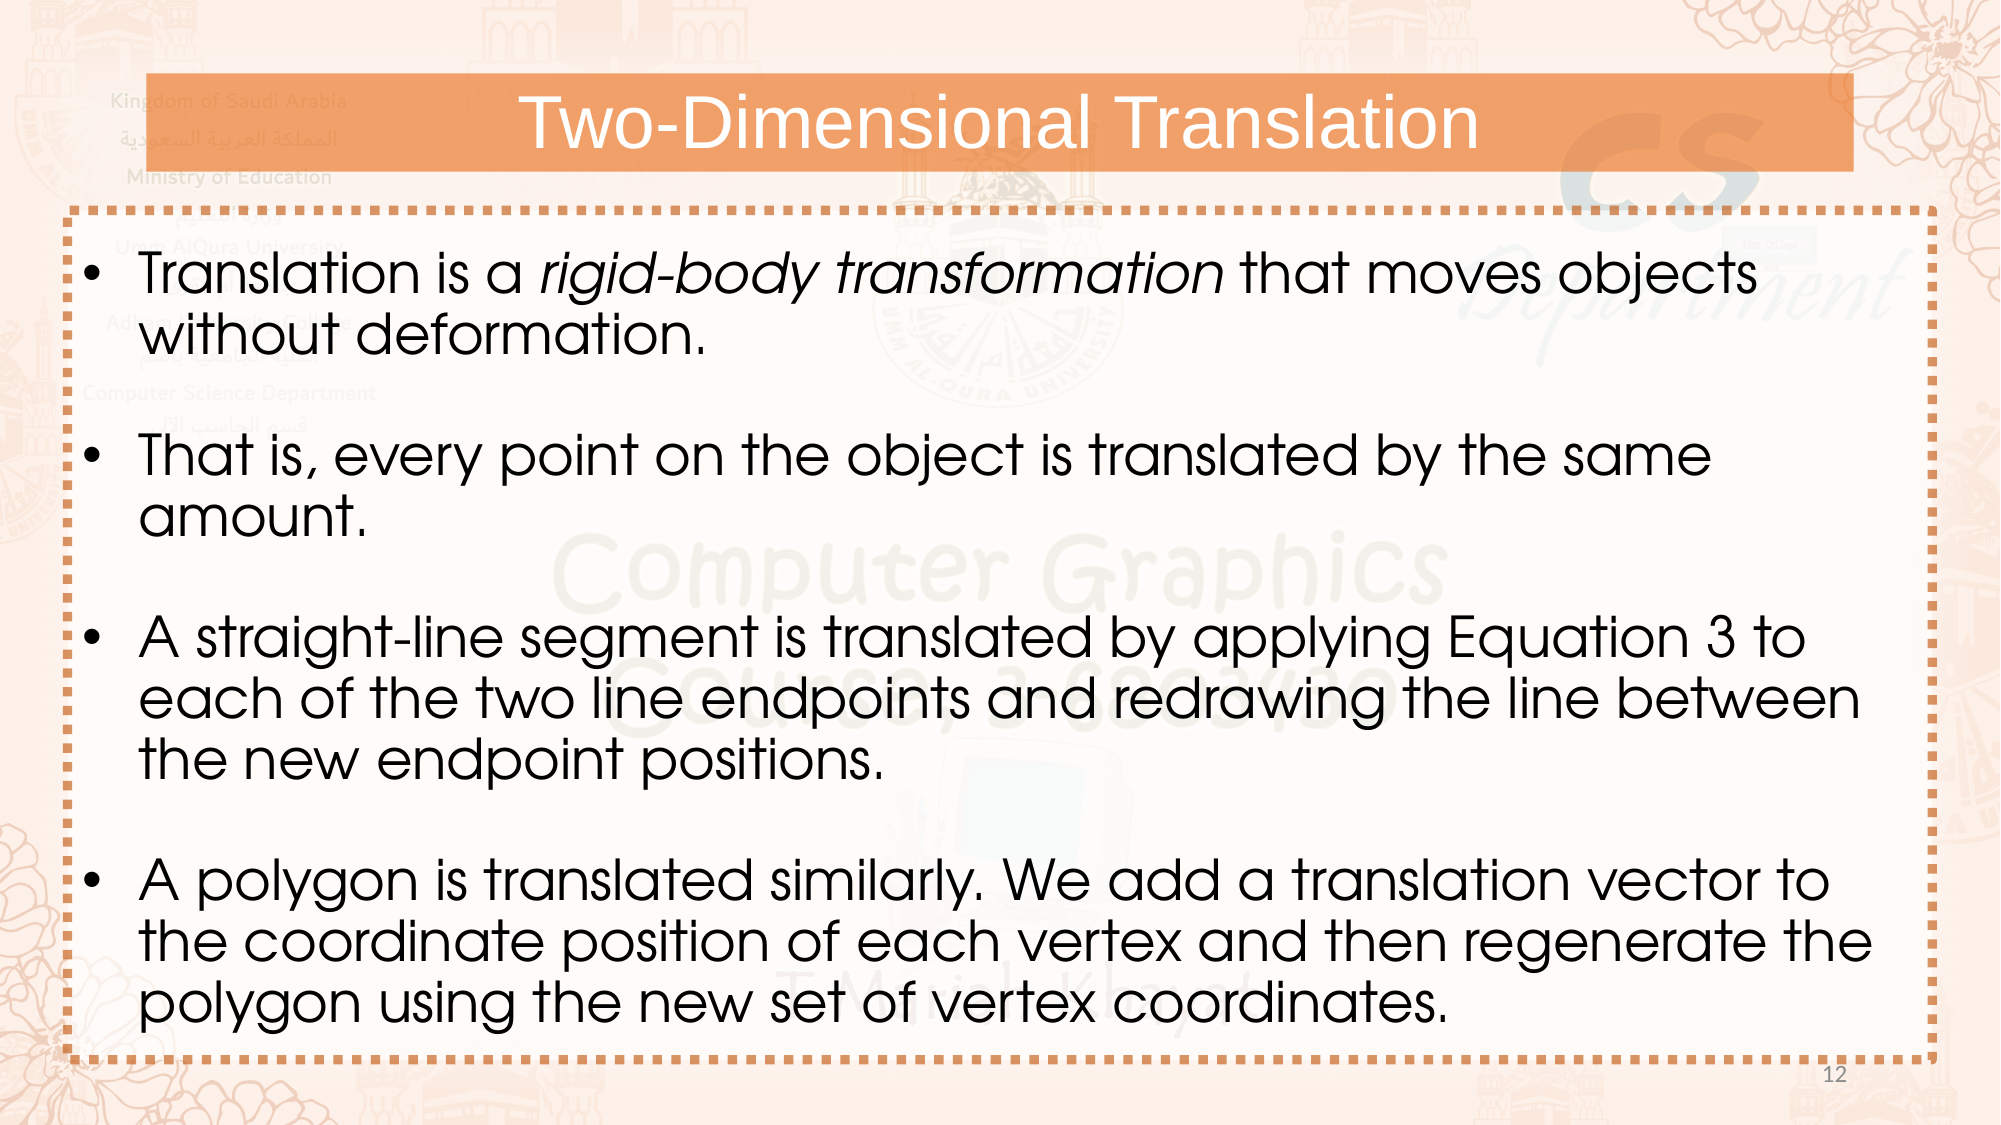

Two-Dimensional Translation
Translation is a rigid-body transformation that moves objects without deformation.

That is, every point on the object is translated by the same amount.

A straight-line segment is translated by applying Equation 3 to each of the two line endpoints and redrawing the line between the new endpoint positions.

A polygon is translated similarly. We add a translation vector to the coordinate position of each vertex and then regenerate the polygon using the new set of vertex coordinates.

12